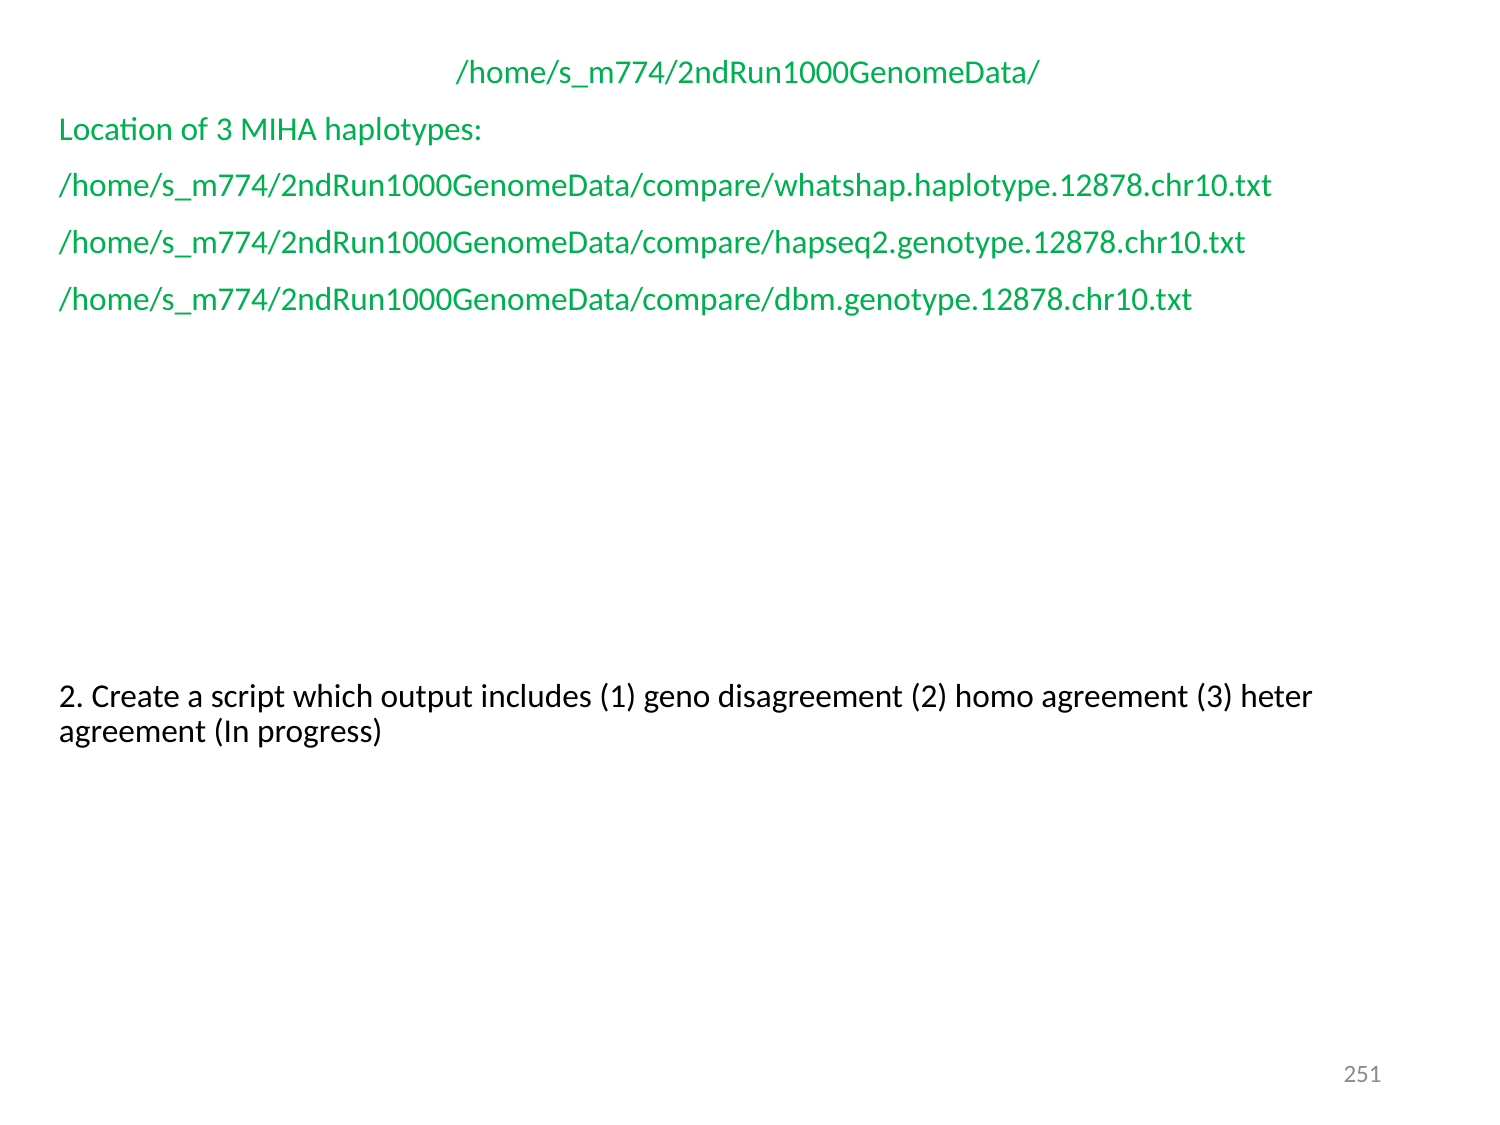

/home/s_m774/2ndRun1000GenomeData/
Location of 3 MIHA haplotypes:
/home/s_m774/2ndRun1000GenomeData/compare/whatshap.haplotype.12878.chr10.txt
/home/s_m774/2ndRun1000GenomeData/compare/hapseq2.genotype.12878.chr10.txt
/home/s_m774/2ndRun1000GenomeData/compare/dbm.genotype.12878.chr10.txt

2. Create a script which output includes (1) geno disagreement (2) homo agreement (3) heter agreement (In progress)

251